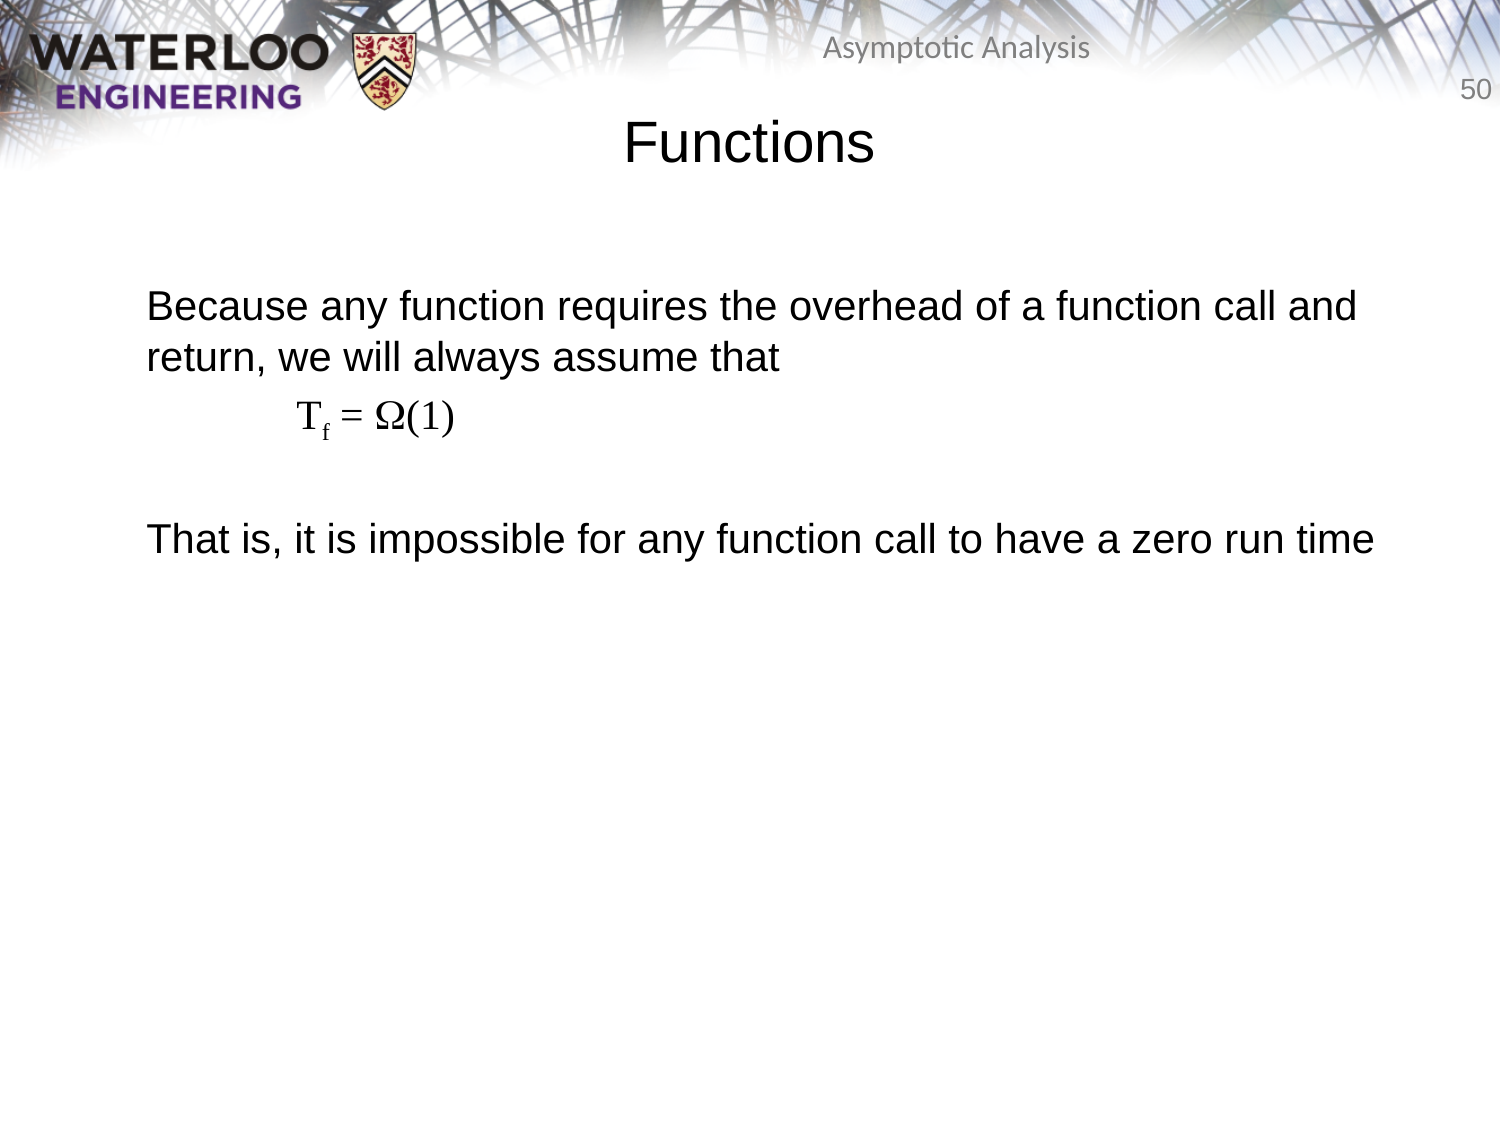

Functions
	Because any function requires the overhead of a function call and return, we will always assume that
		Tf = Ω(1)

	That is, it is impossible for any function call to have a zero run time